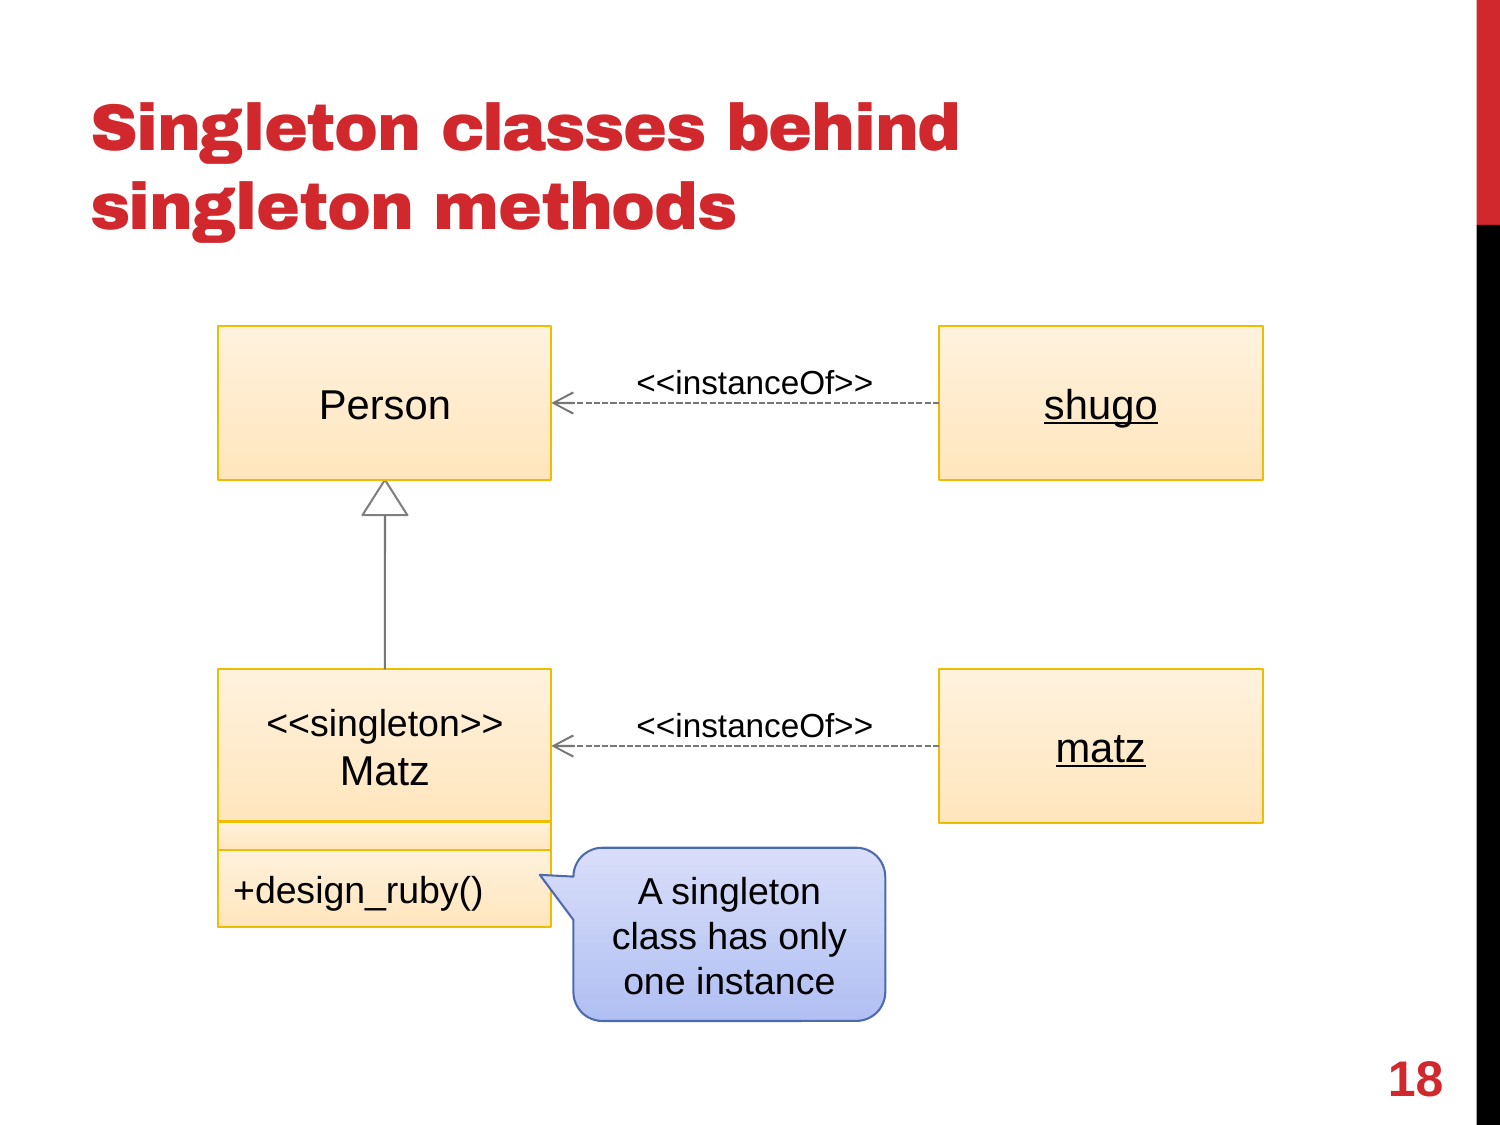

# Singleton classes behind singleton methods
Person
shugo
<<instanceOf>>

<<singleton>>
Matz
matz
<<instanceOf>>

A singleton class has only one instance
+design_ruby()
18